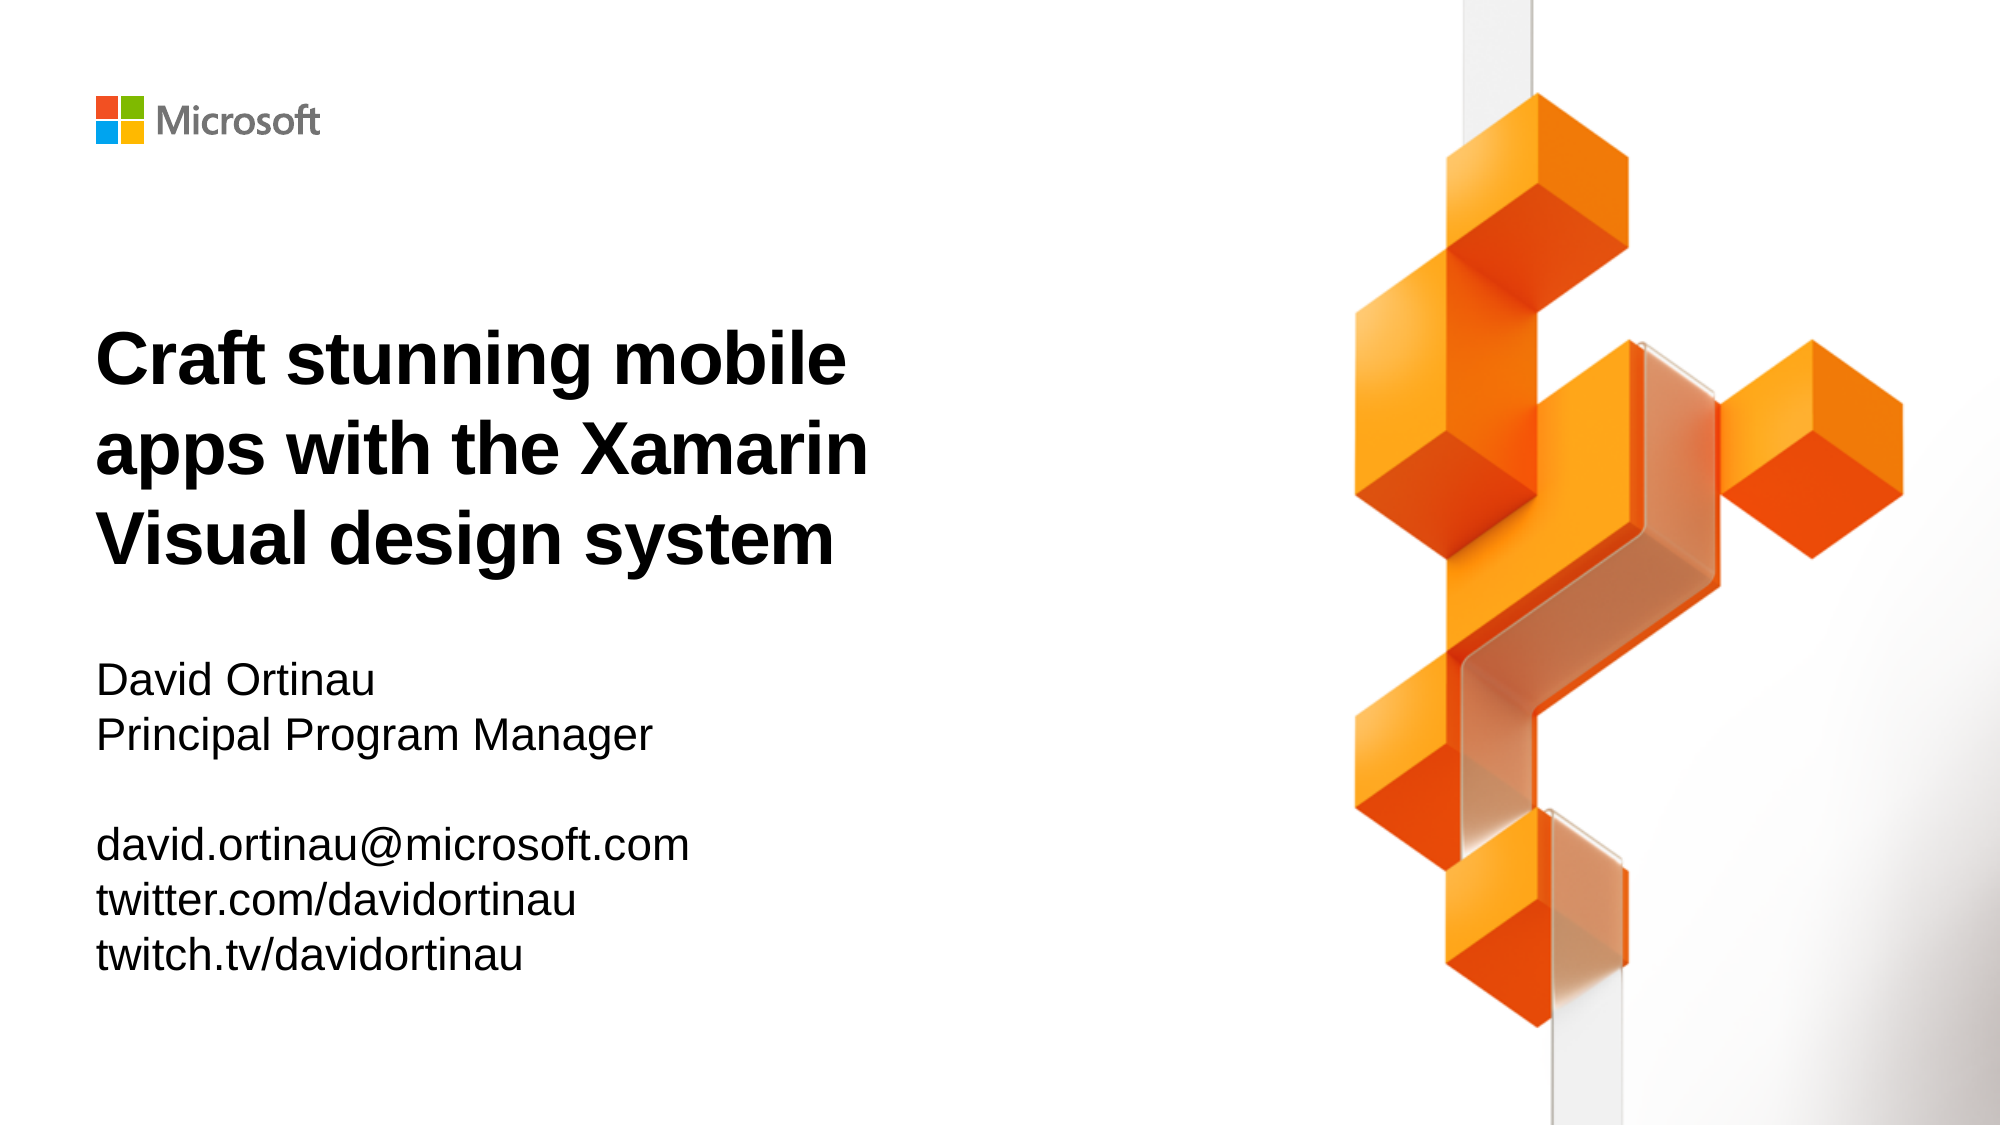

# Craft stunning mobile apps with the Xamarin Visual design system
David Ortinau
Principal Program Manager

david.ortinau@microsoft.com
twitter.com/davidortinau
twitch.tv/davidortinau